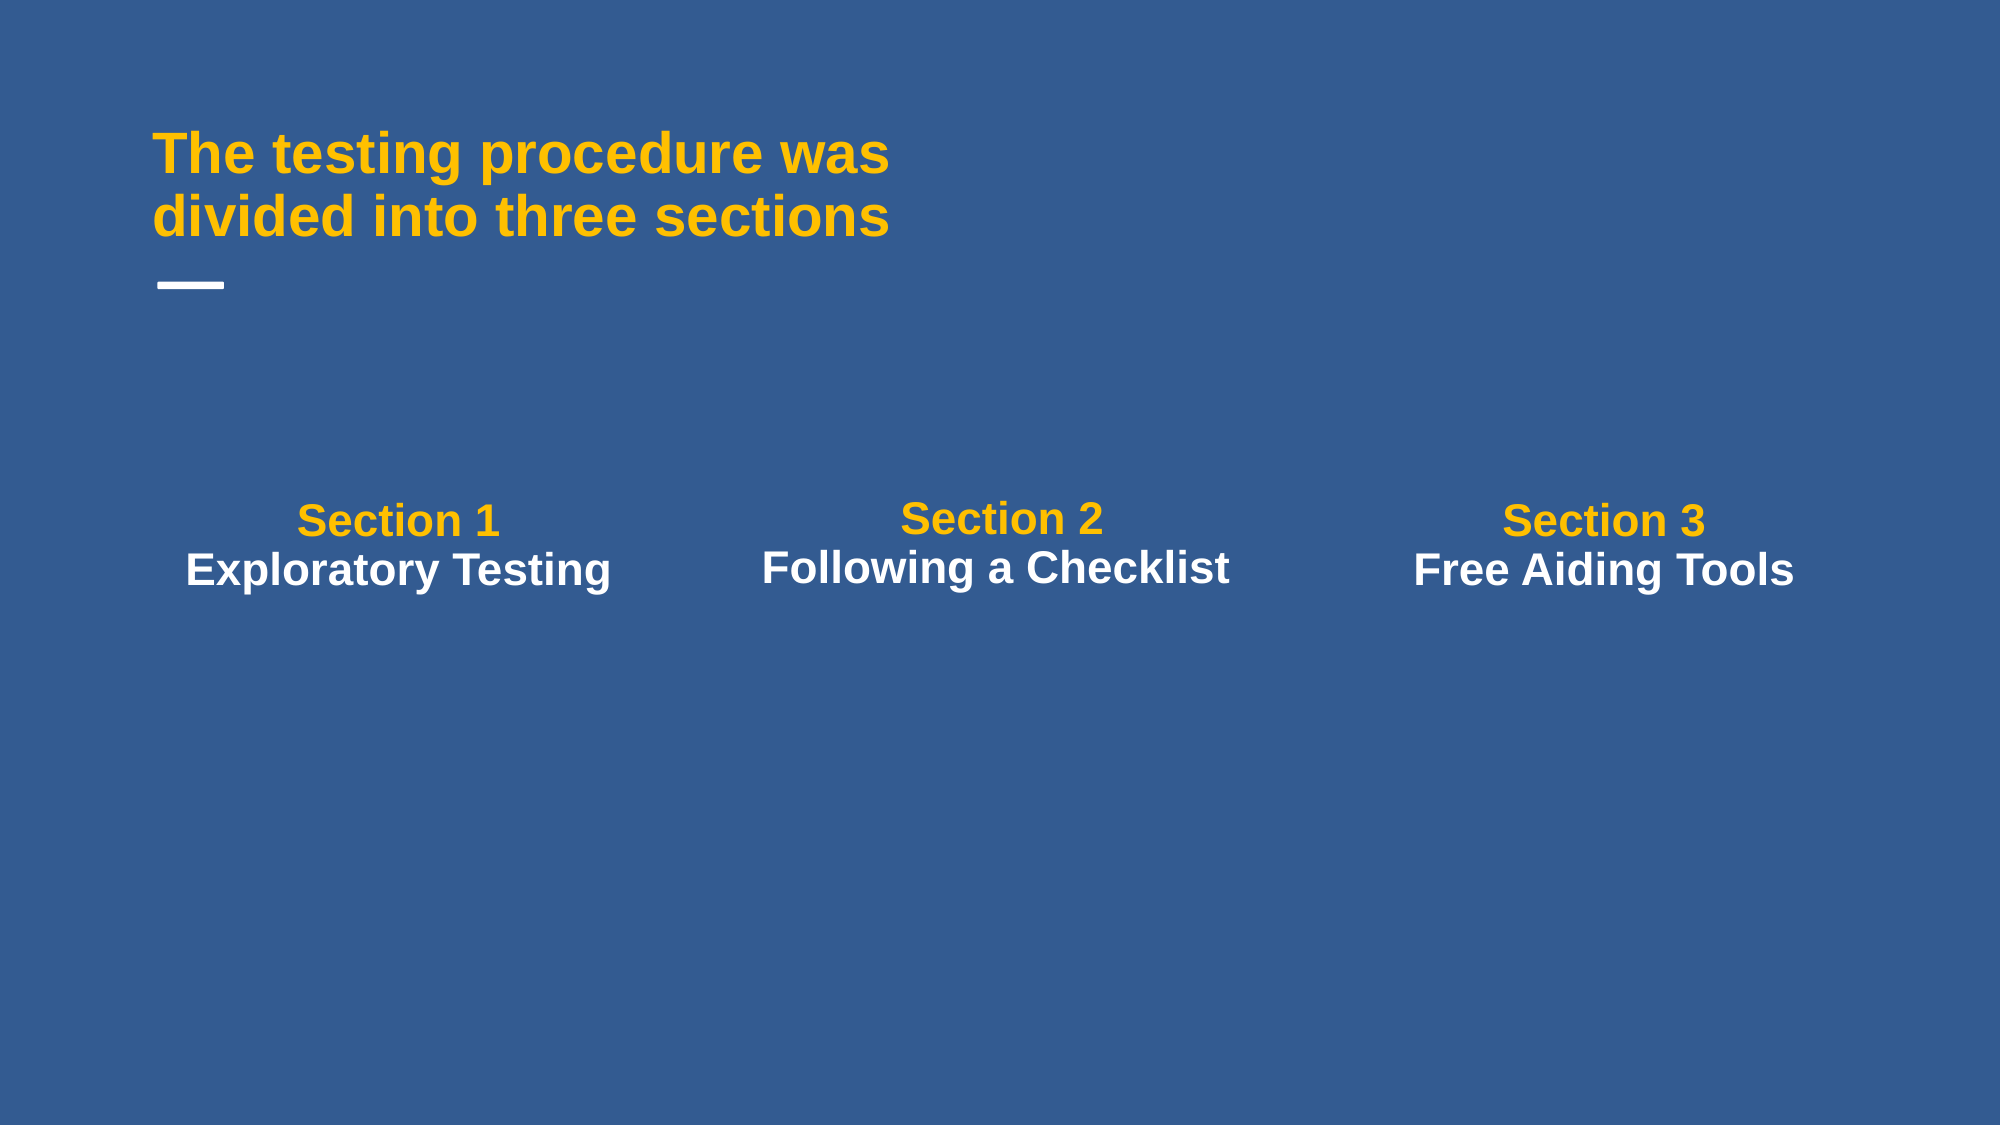

# The testing procedure was divided into three sections

Section 2
Following a Checklist
Section 1
Exploratory Testing
Section 3
Free Aiding Tools